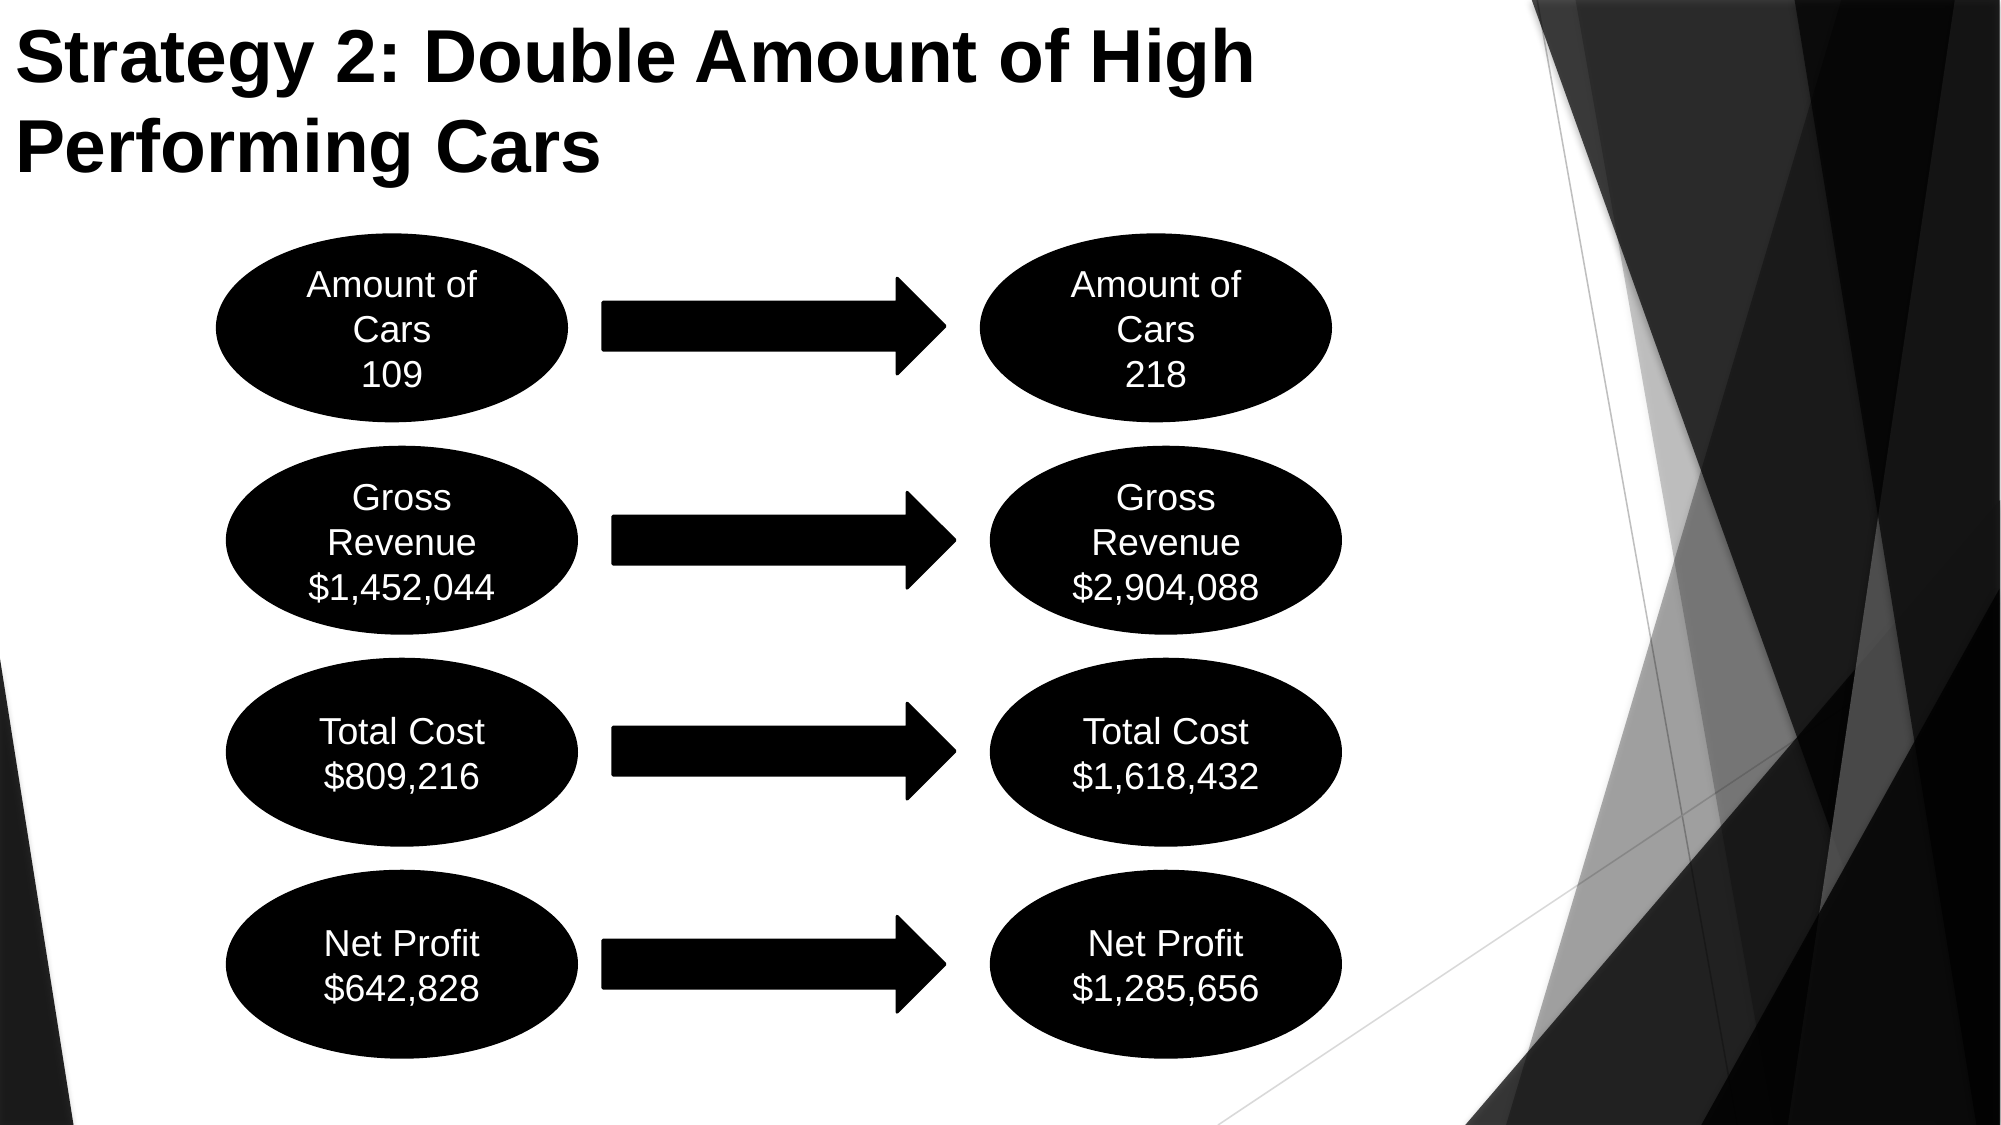

# Strategy 2: Double Amount of High Performing Cars
Amount of Cars
109
Amount of Cars
218

Gross Revenue
$1,452,044
Gross Revenue
$2,904,088

Total Cost
$809,216
Total Cost
$1,618,432

Net Profit
$642,828
Net Profit
$1,285,656